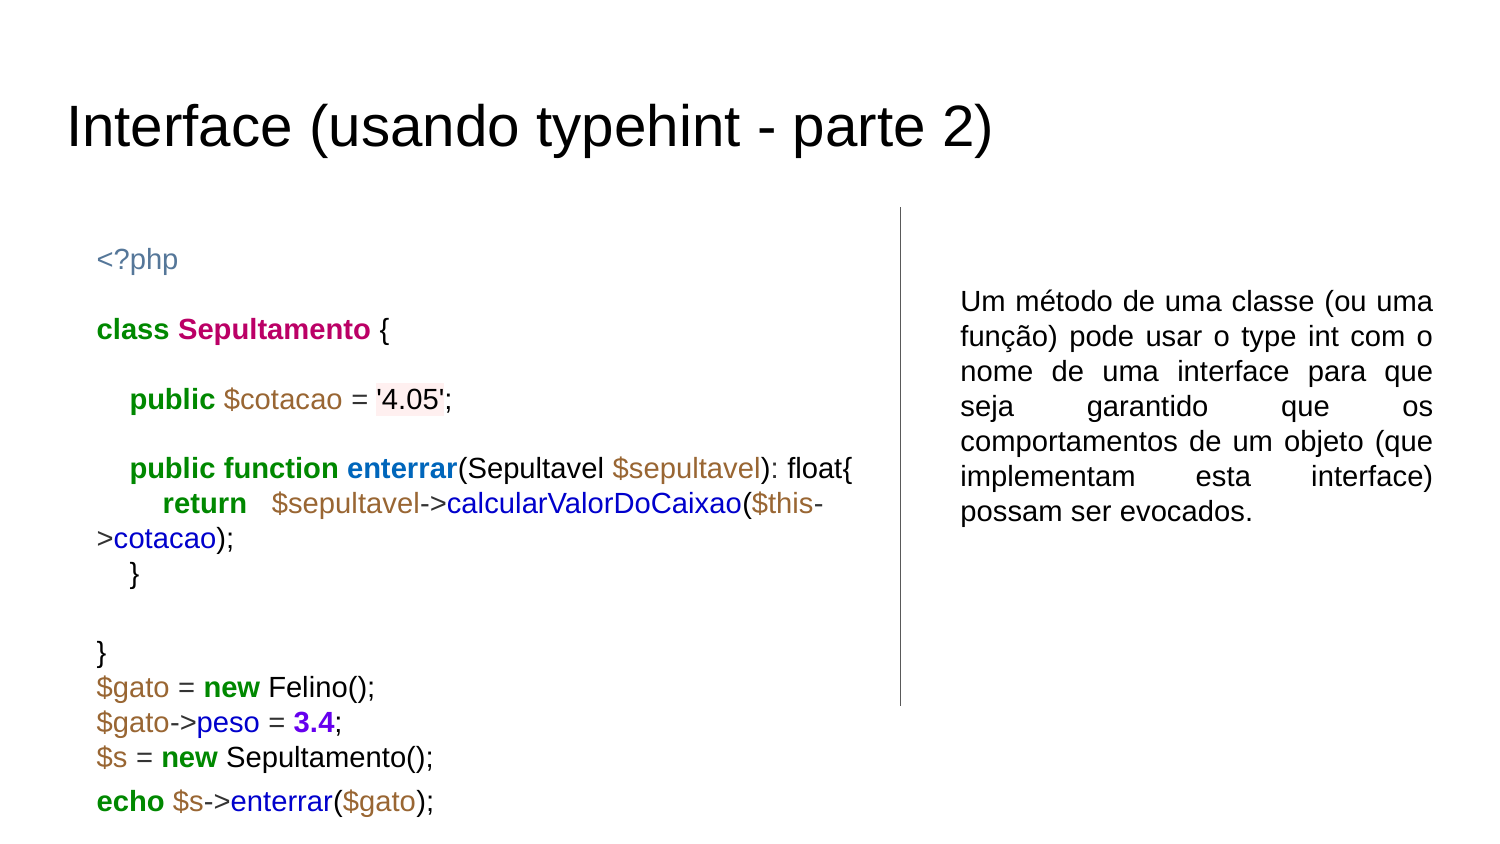

# Interface (usando typehint - parte 2)
<?php

class Sepultamento {

    public $cotacao = '4.05';
    public function enterrar(Sepultavel $sepultavel): float{
        return   $sepultavel->calcularValorDoCaixao($this->cotacao);
    }

}
$gato = new Felino();
$gato->peso = 3.4;
$s = new Sepultamento();
echo $s->enterrar($gato);
Um método de uma classe (ou uma função) pode usar o type int com o nome de uma interface para que seja garantido que os comportamentos de um objeto (que implementam esta interface) possam ser evocados.